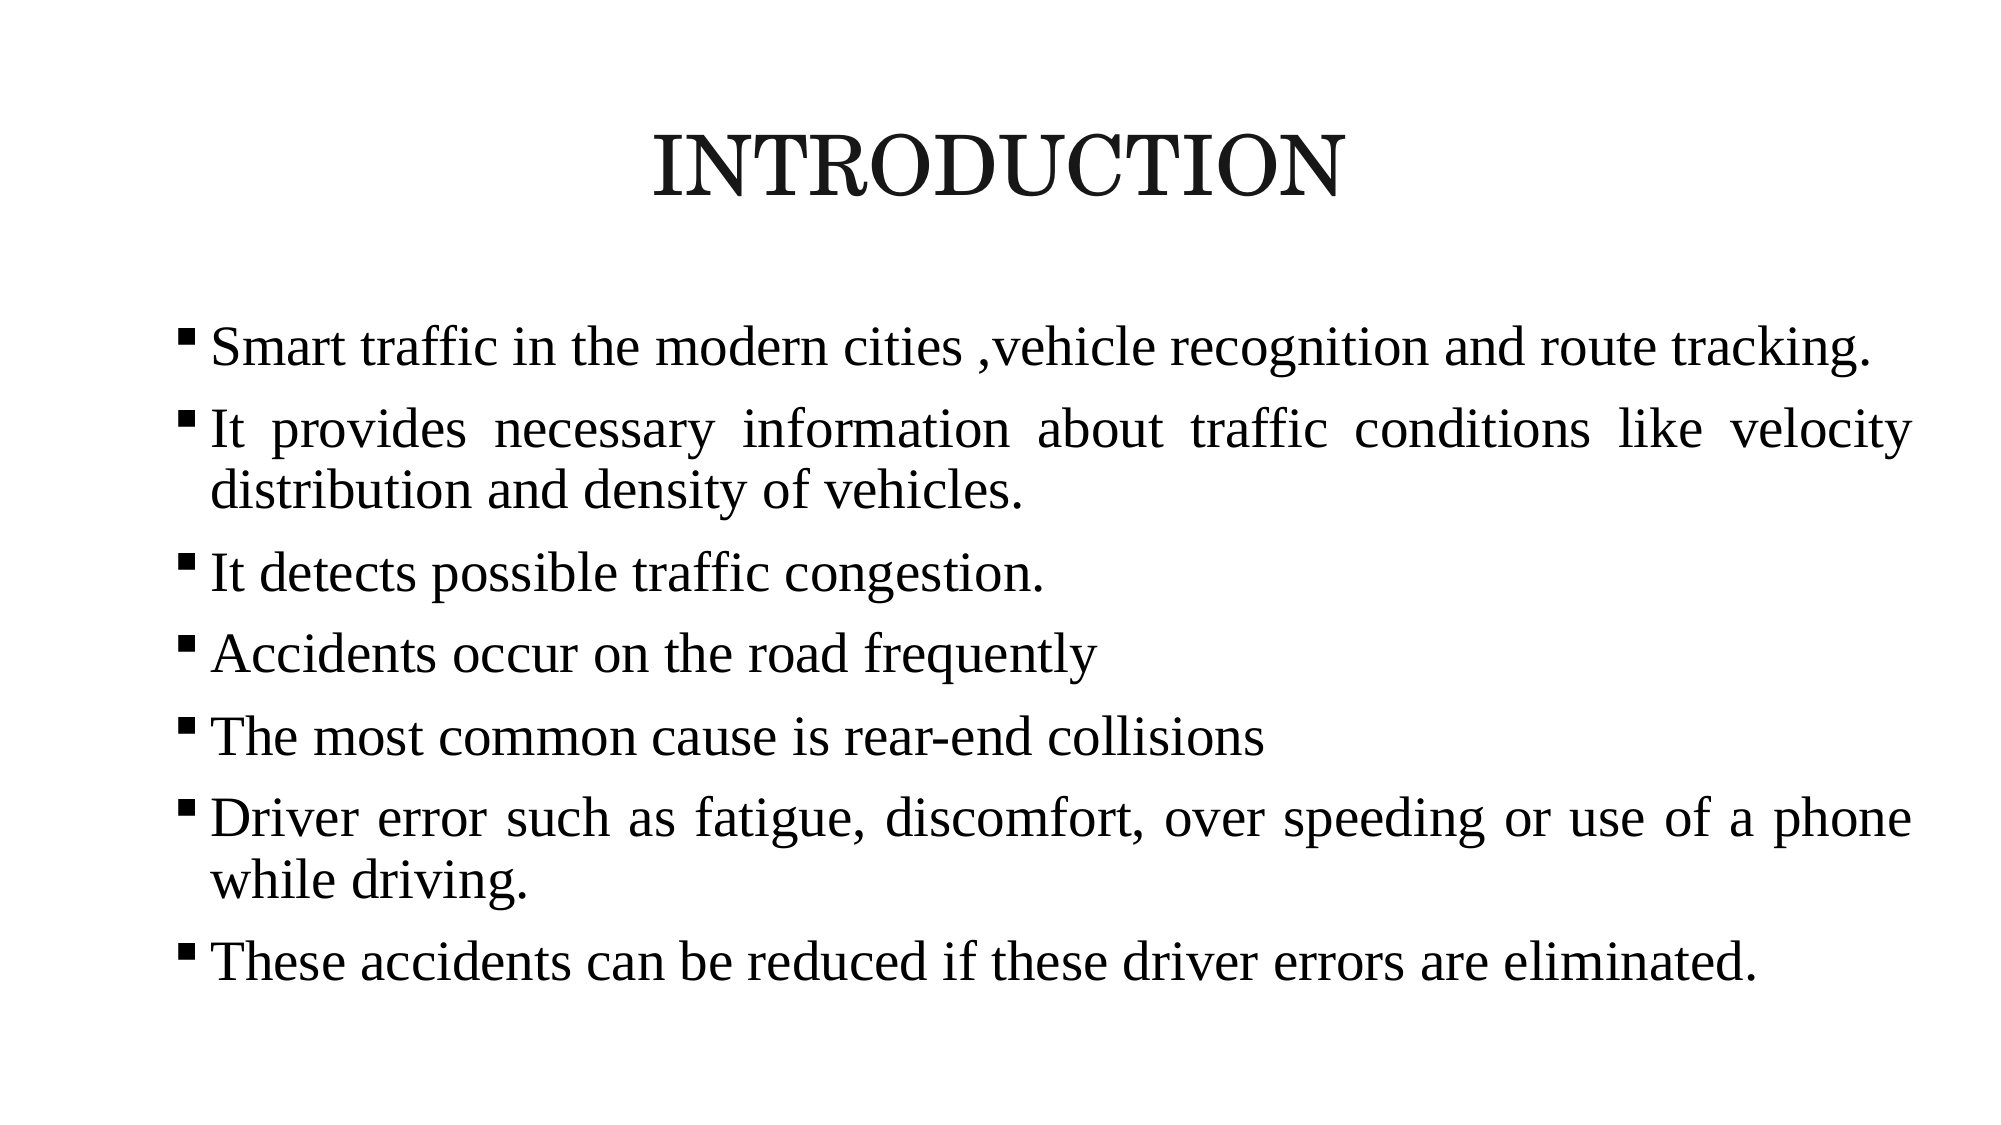

# INTRODUCTION
Smart traffic in the modern cities ,vehicle recognition and route tracking.
It provides necessary information about traffic conditions like velocity distribution and density of vehicles.
It detects possible traffic congestion.
Accidents occur on the road frequently
The most common cause is rear-end collisions
Driver error such as fatigue, discomfort, over speeding or use of a phone while driving.
These accidents can be reduced if these driver errors are eliminated.